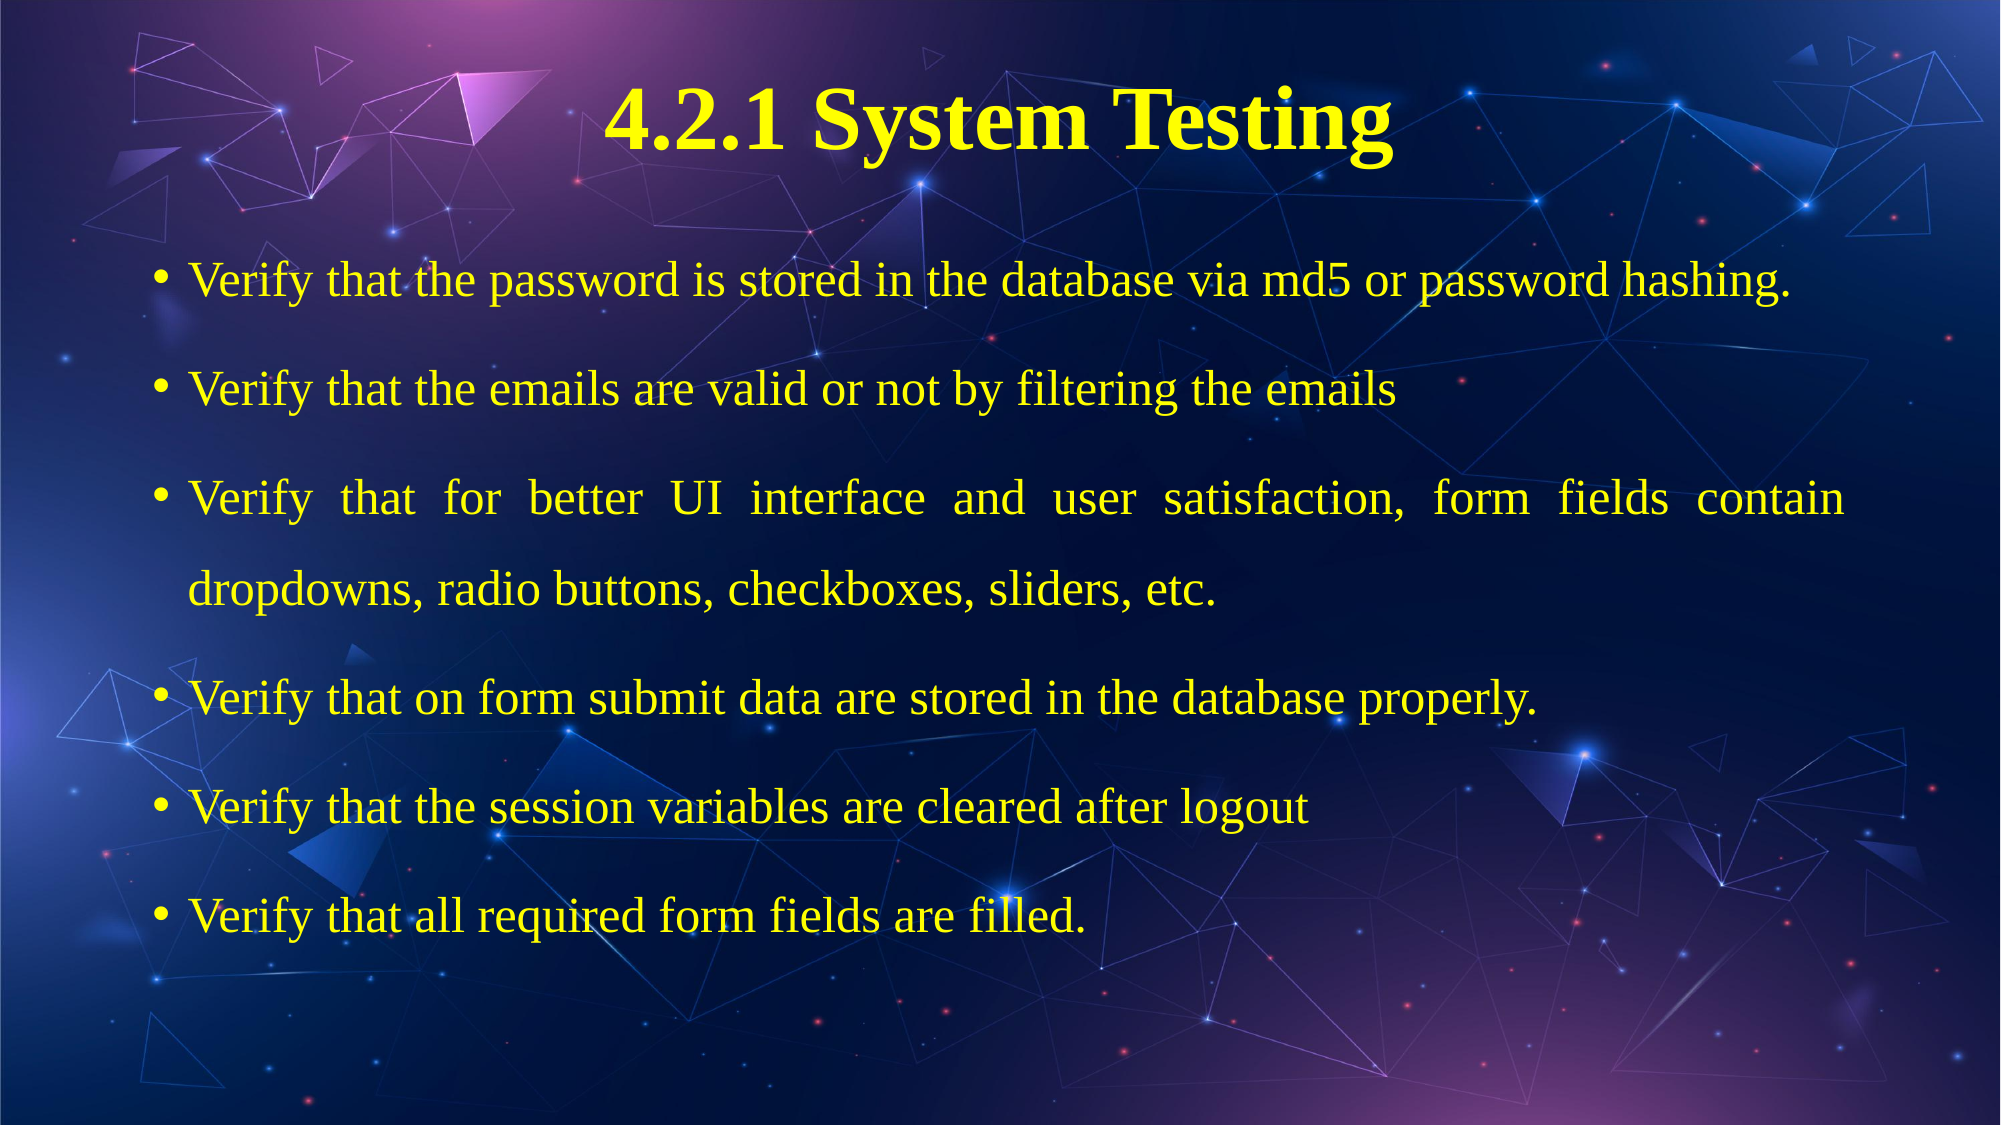

# 4.2.1 System Testing
Verify that the password is stored in the database via md5 or password hashing.
Verify that the emails are valid or not by filtering the emails
Verify that for better UI interface and user satisfaction, form fields contain dropdowns, radio buttons, checkboxes, sliders, etc.
Verify that on form submit data are stored in the database properly.
Verify that the session variables are cleared after logout
Verify that all required form fields are filled.